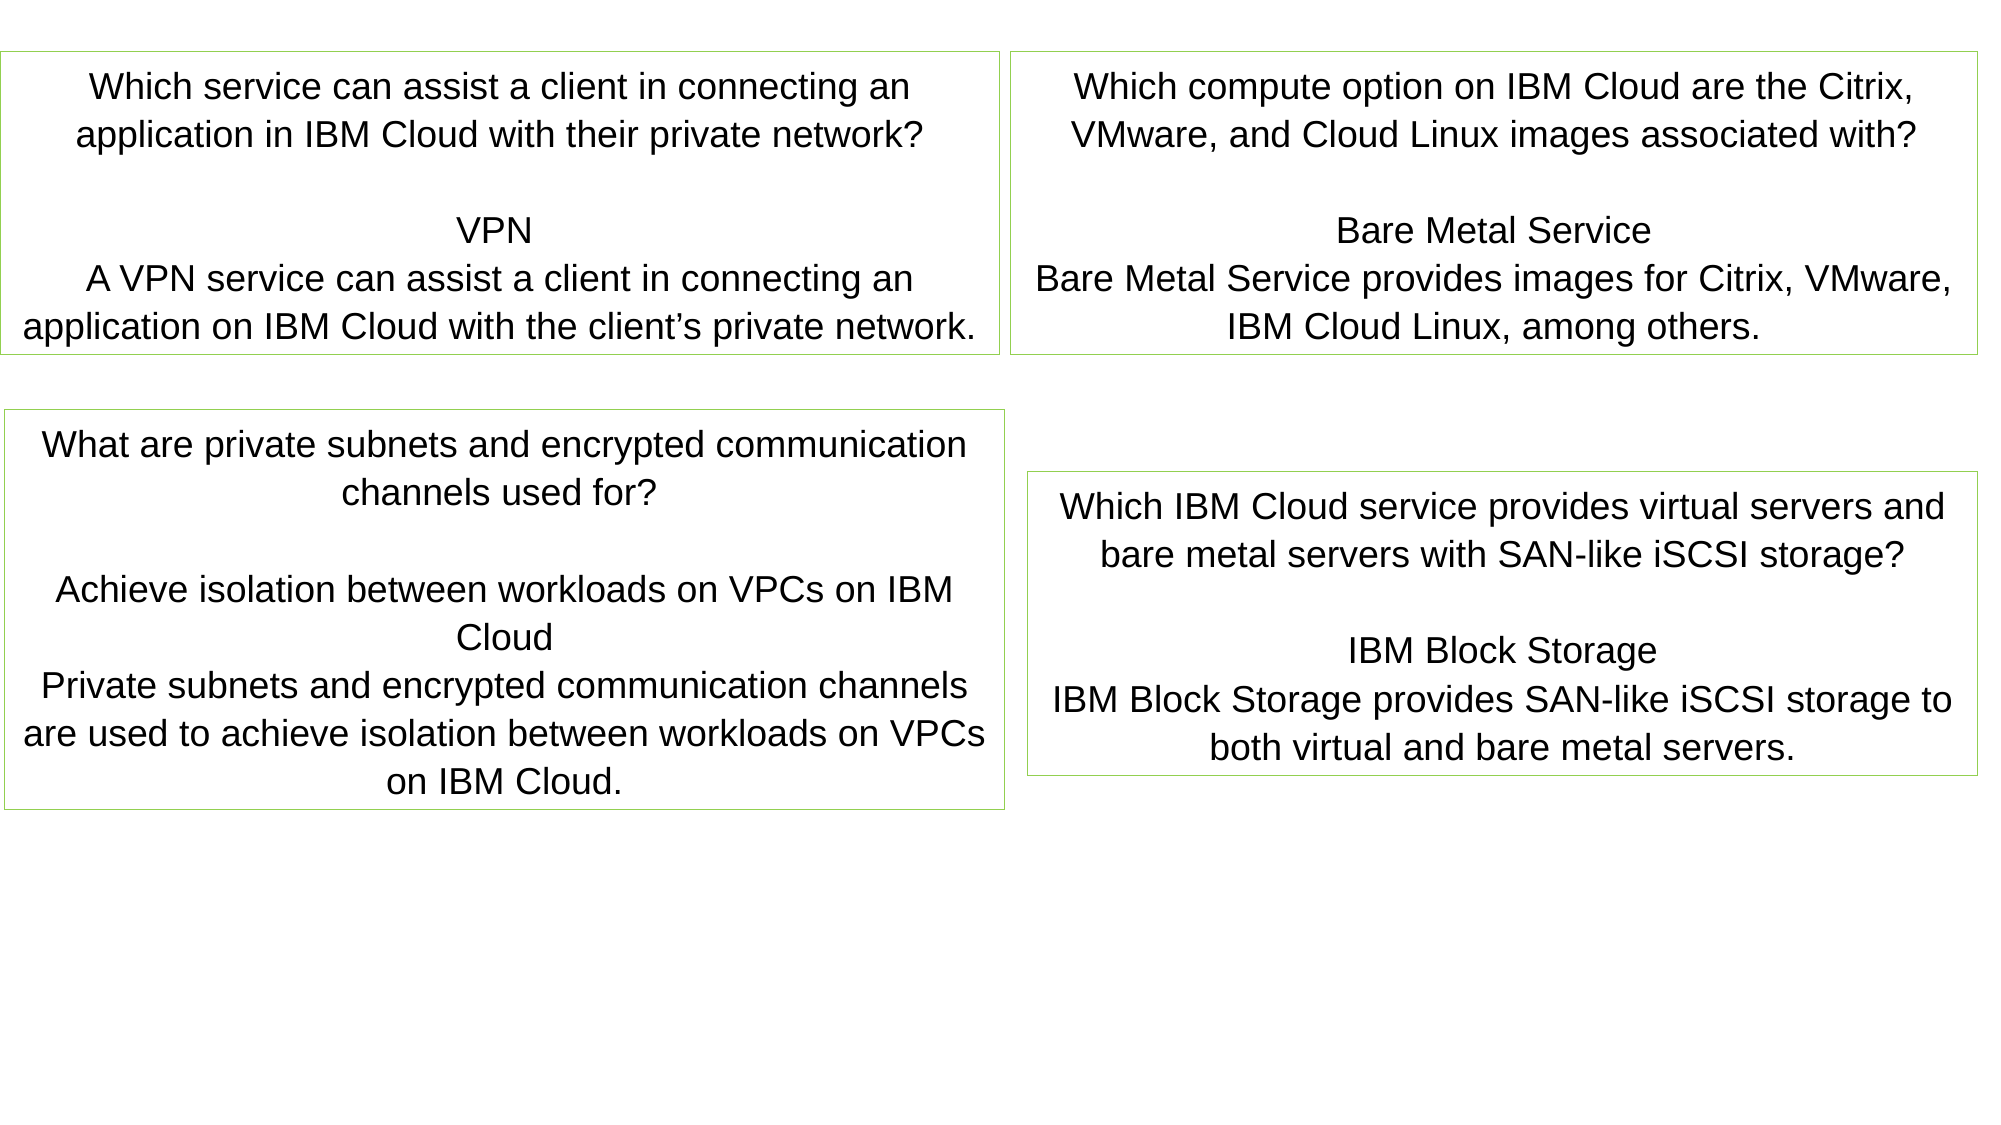

Which compute option on IBM Cloud are the Citrix, VMware, and Cloud Linux images associated with?

Bare Metal Service
Bare Metal Service provides images for Citrix, VMware, IBM Cloud Linux, among others.
Which service can assist a client in connecting an application in IBM Cloud with their private network?

VPN
A VPN service can assist a client in connecting an application on IBM Cloud with the client’s private network.
What are private subnets and encrypted communication channels used for?

Achieve isolation between workloads on VPCs on IBM Cloud
Private subnets and encrypted communication channels are used to achieve isolation between workloads on VPCs on IBM Cloud.
Which IBM Cloud service provides virtual servers and bare metal servers with SAN-like iSCSI storage?

IBM Block Storage
IBM Block Storage provides SAN-like iSCSI storage to both virtual and bare metal servers.